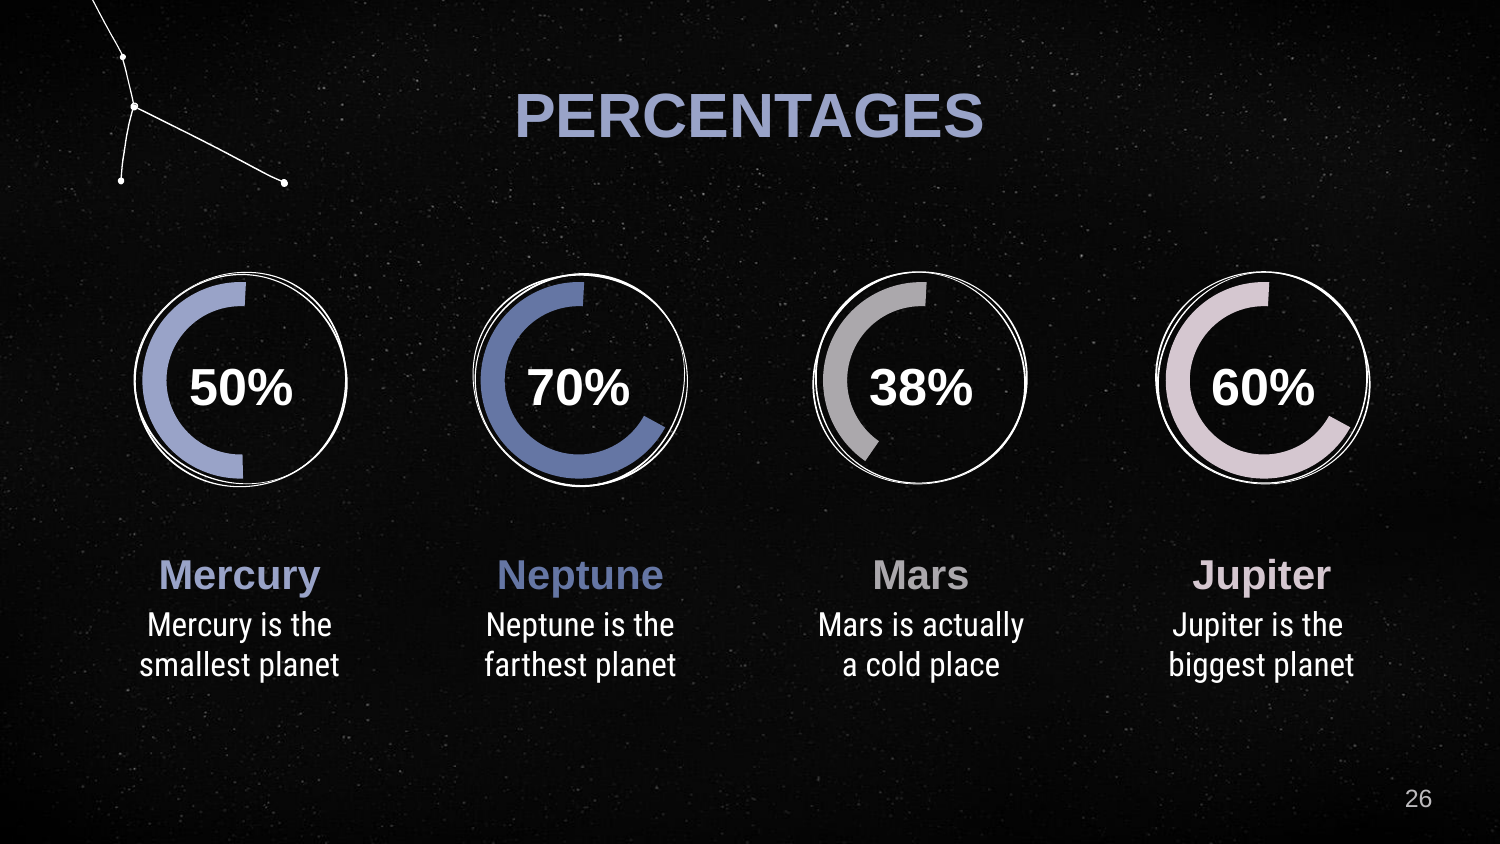

# PERCENTAGES

50%
70%
38%
60%
Mercury
Neptune
Mars
Jupiter
Mercury is the smallest planet
Neptune is the farthest planet
Mars is actually a cold place
Jupiter is the
biggest planet
26